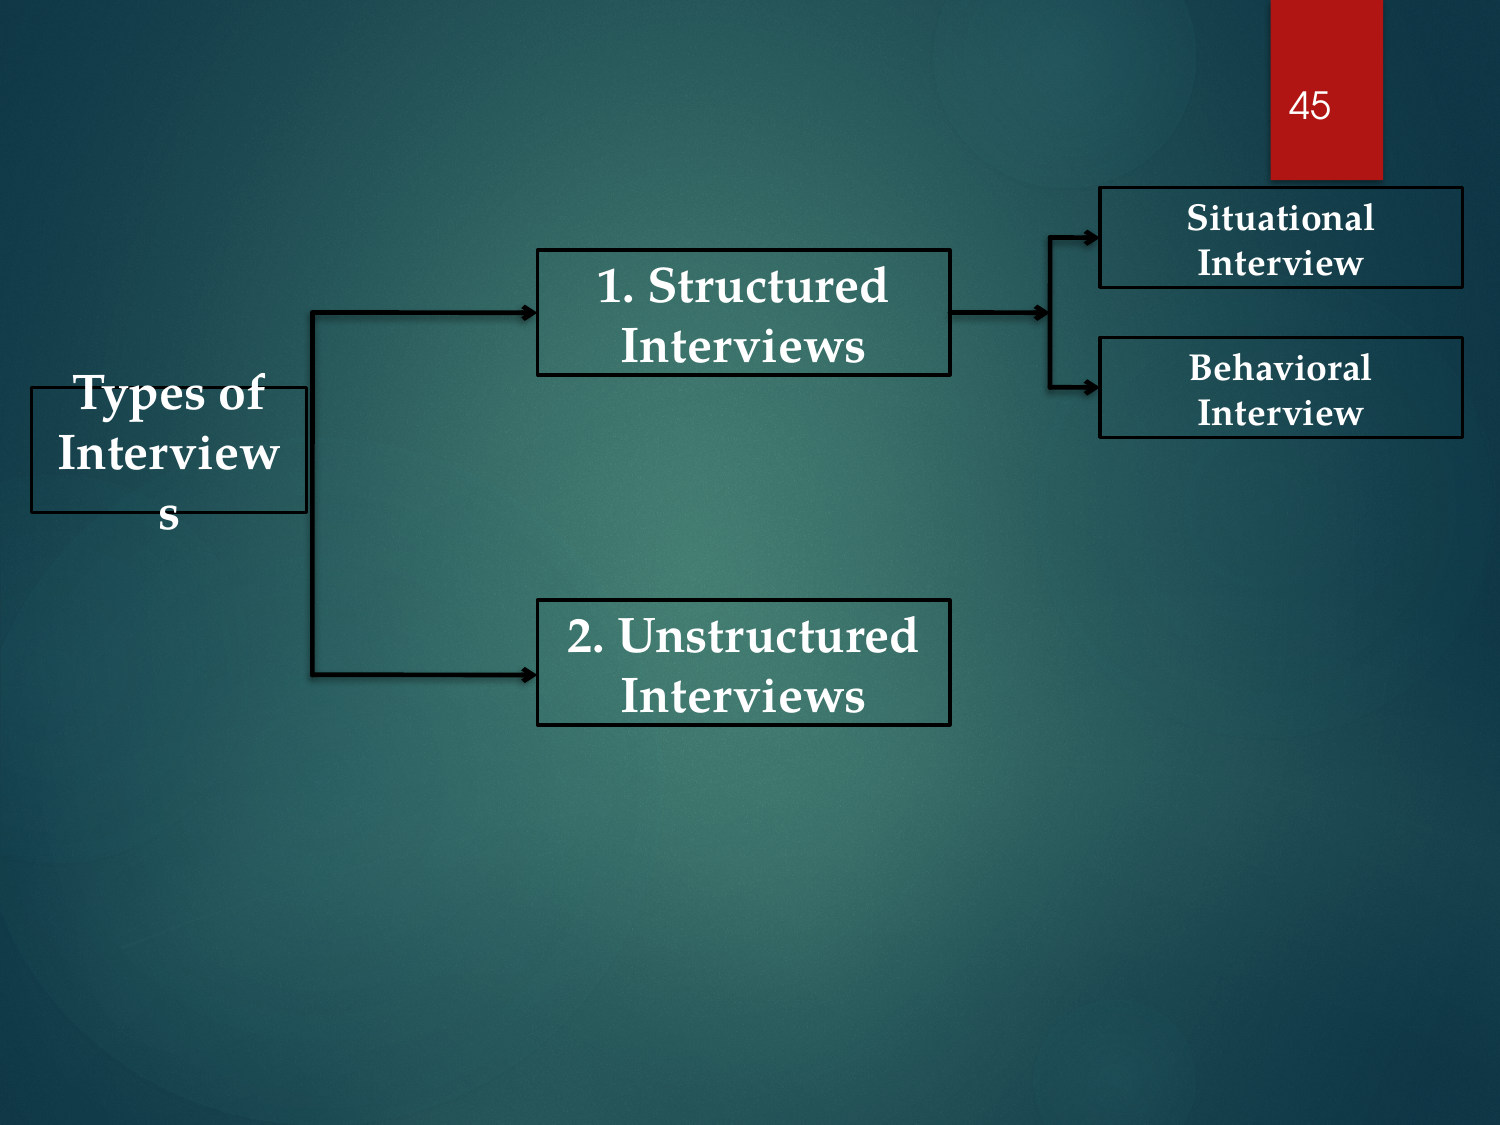

45
Situational Interview
1. Structured Interviews
Behavioral Interview
Types of Interviews
2. Unstructured Interviews